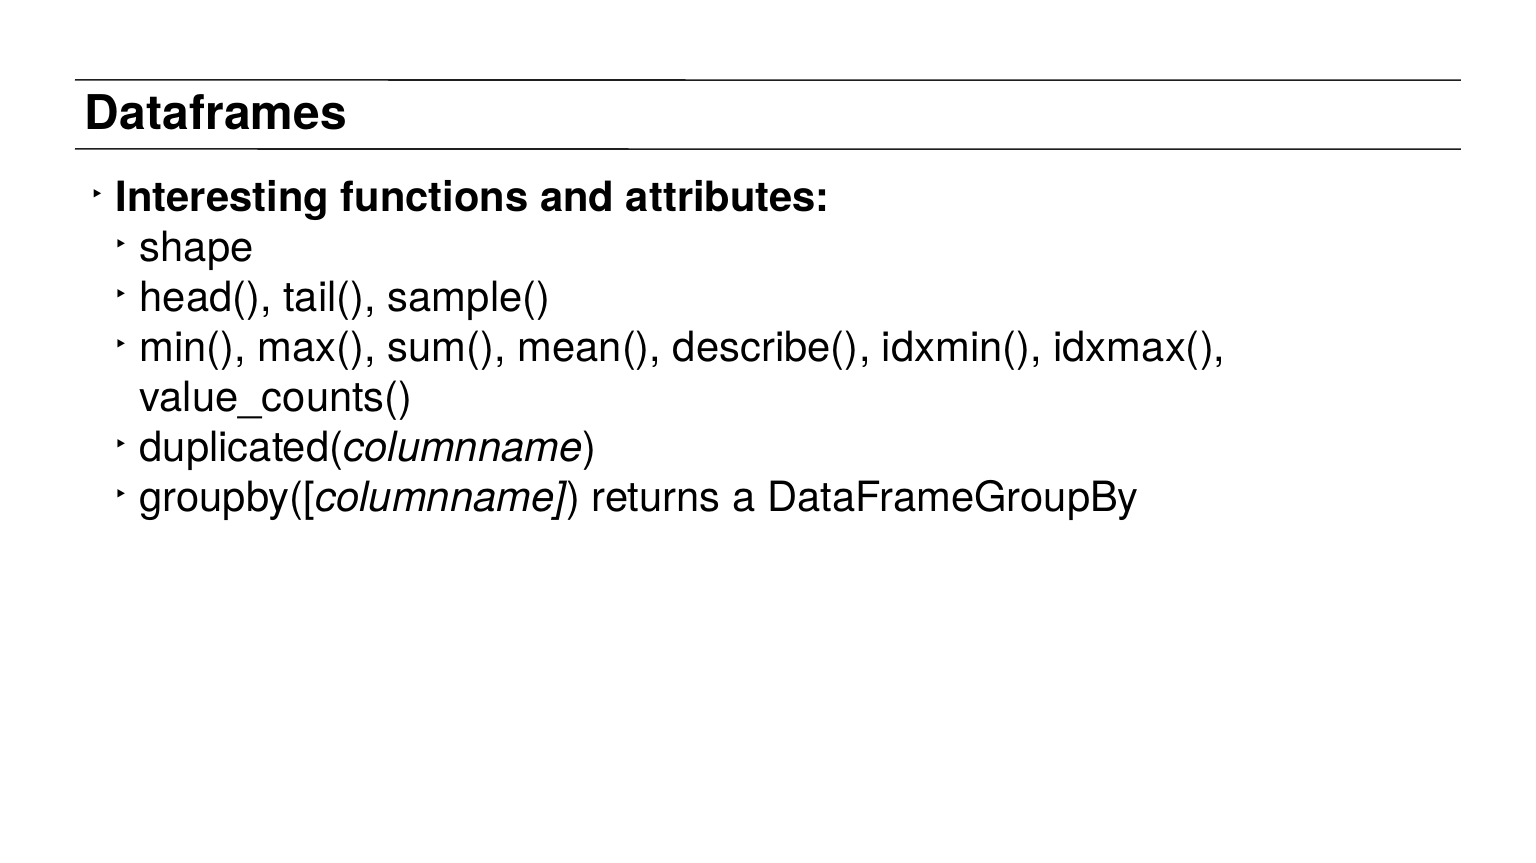

# Dataframes
Interesting functions and attributes:
shape
head(), tail(), sample()
min(), max(), sum(), mean(), describe(), idxmin(), idxmax(), value_counts()
duplicated(columnname)
groupby([columnname]) returns a DataFrameGroupBy